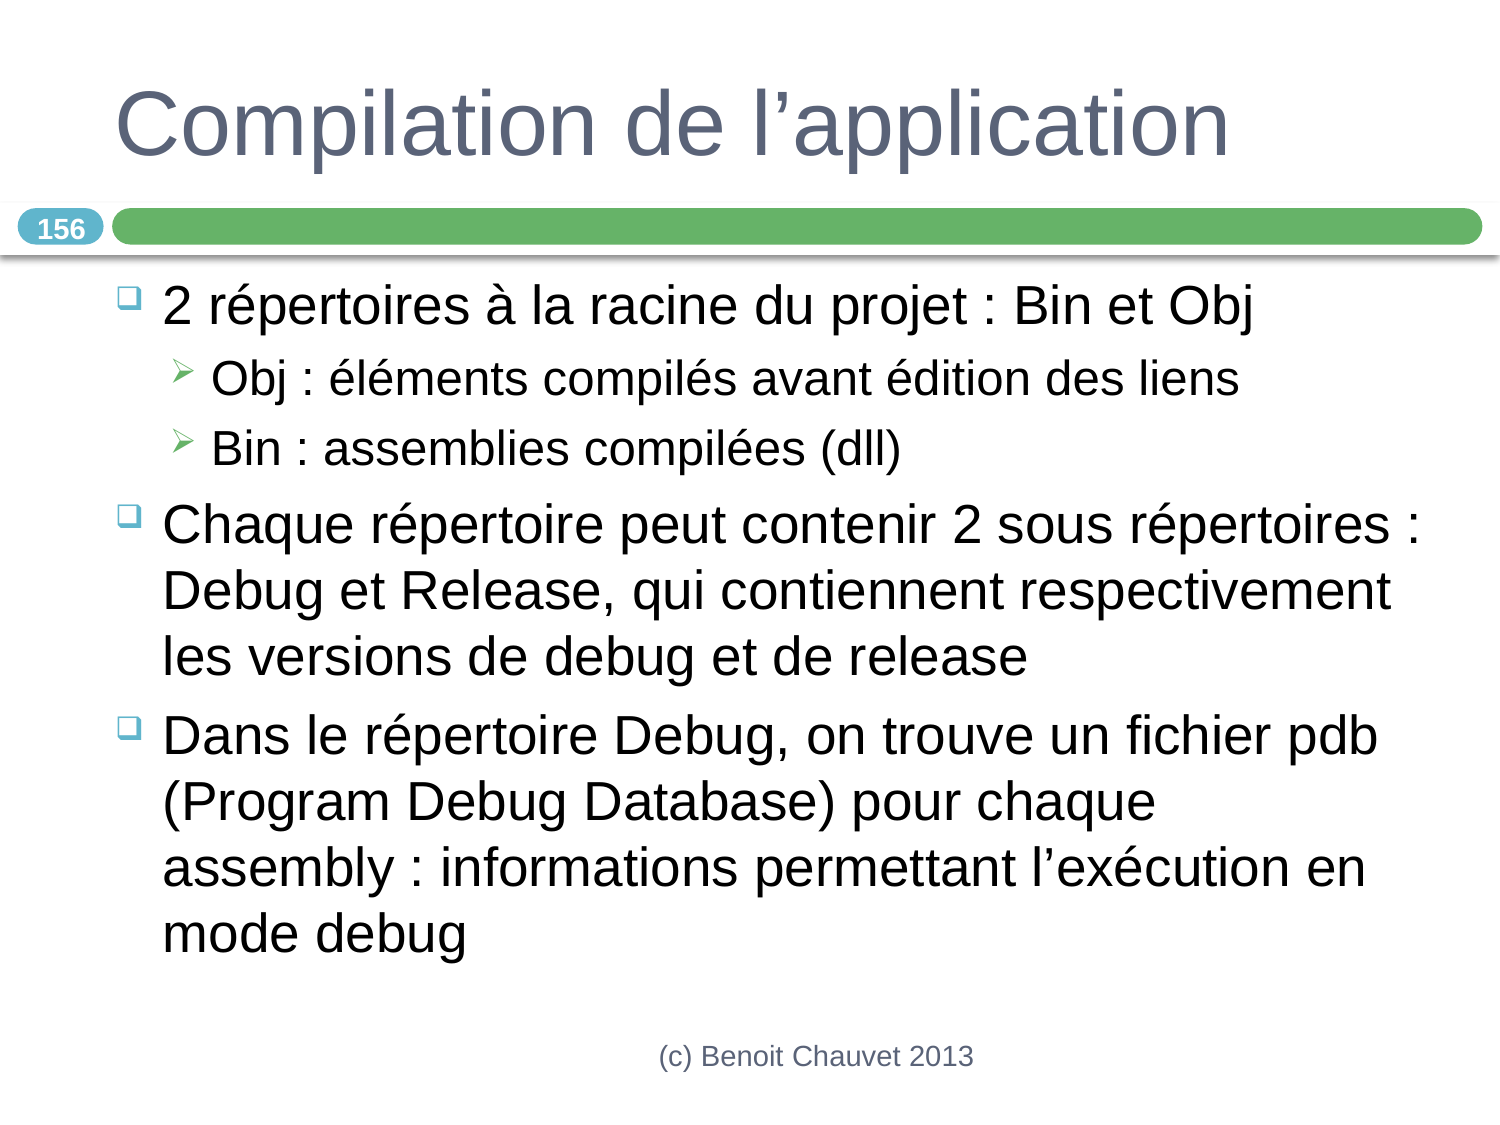

# Compilation de l’application
156
2 répertoires à la racine du projet : Bin et Obj
Obj : éléments compilés avant édition des liens
Bin : assemblies compilées (dll)
Chaque répertoire peut contenir 2 sous répertoires : Debug et Release, qui contiennent respectivement les versions de debug et de release
Dans le répertoire Debug, on trouve un fichier pdb (Program Debug Database) pour chaque assembly : informations permettant l’exécution en mode debug

(c) Benoit Chauvet 2013